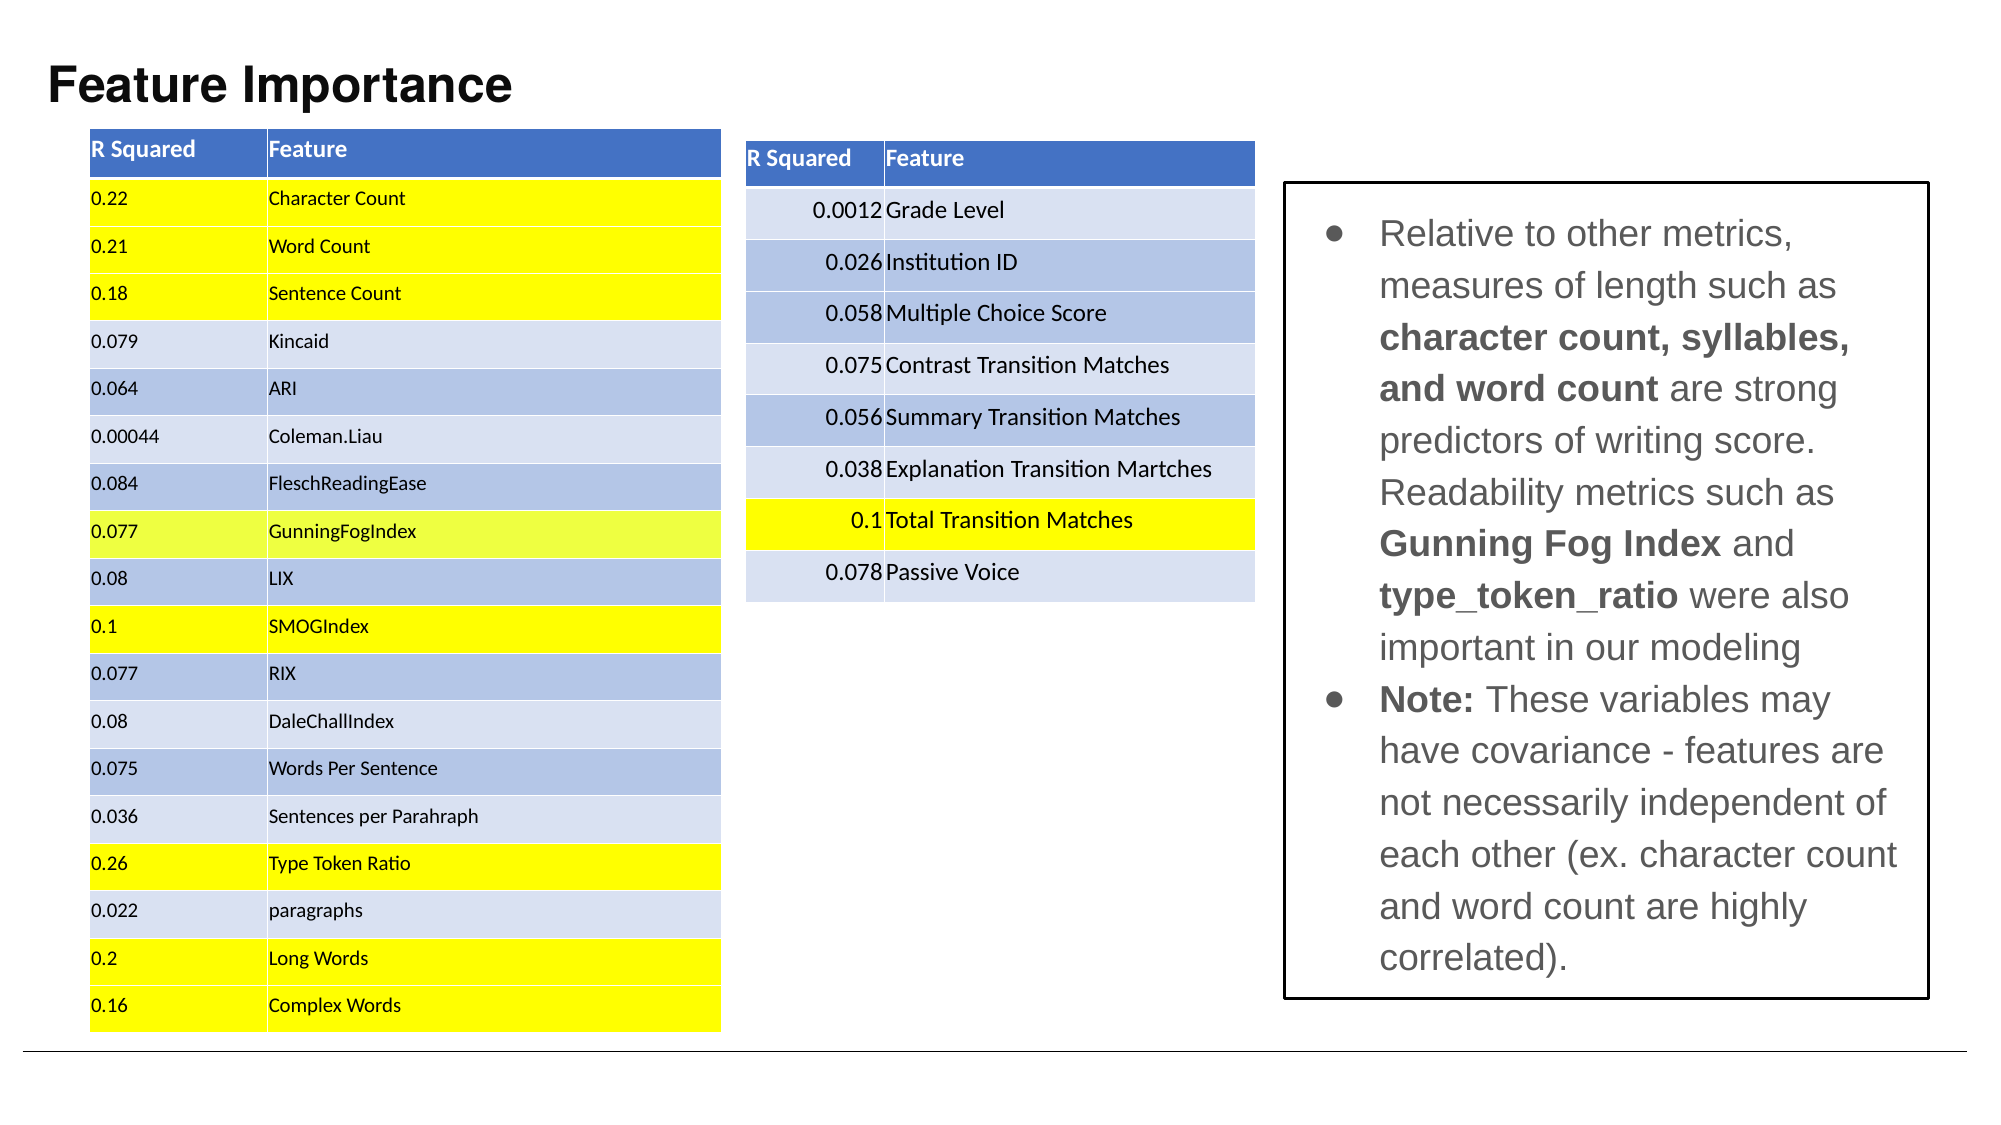

# Feature Importance

| R Squared | Feature |
| --- | --- |
| 0.22 | Character Count |
| 0.21 | Word Count |
| 0.18 | Sentence Count |
| 0.079 | Kincaid |
| 0.064 | ARI |
| 0.00044 | Coleman.Liau |
| 0.084 | FleschReadingEase |
| 0.077 | GunningFogIndex |
| 0.08 | LIX |
| 0.1 | SMOGIndex |
| 0.077 | RIX |
| 0.08 | DaleChallIndex |
| 0.075 | Words Per Sentence |
| 0.036 | Sentences per Parahraph |
| 0.26 | Type Token Ratio |
| 0.022 | paragraphs |
| 0.2 | Long Words |
| 0.16 | Complex Words |
| R Squared | Feature |
| --- | --- |
| 0.0012 | Grade Level |
| 0.026 | Institution ID |
| 0.058 | Multiple Choice Score |
| 0.075 | Contrast Transition Matches |
| 0.056 | Summary Transition Matches |
| 0.038 | Explanation Transition Martches |
| 0.1 | Total Transition Matches |
| 0.078 | Passive Voice |
Relative to other metrics, measures of length such as character count, syllables, and word count are strong predictors of writing score. Readability metrics such as Gunning Fog Index and type_token_ratio were also important in our modeling
Note: These variables may have covariance - features are not necessarily independent of each other (ex. character count and word count are highly correlated).